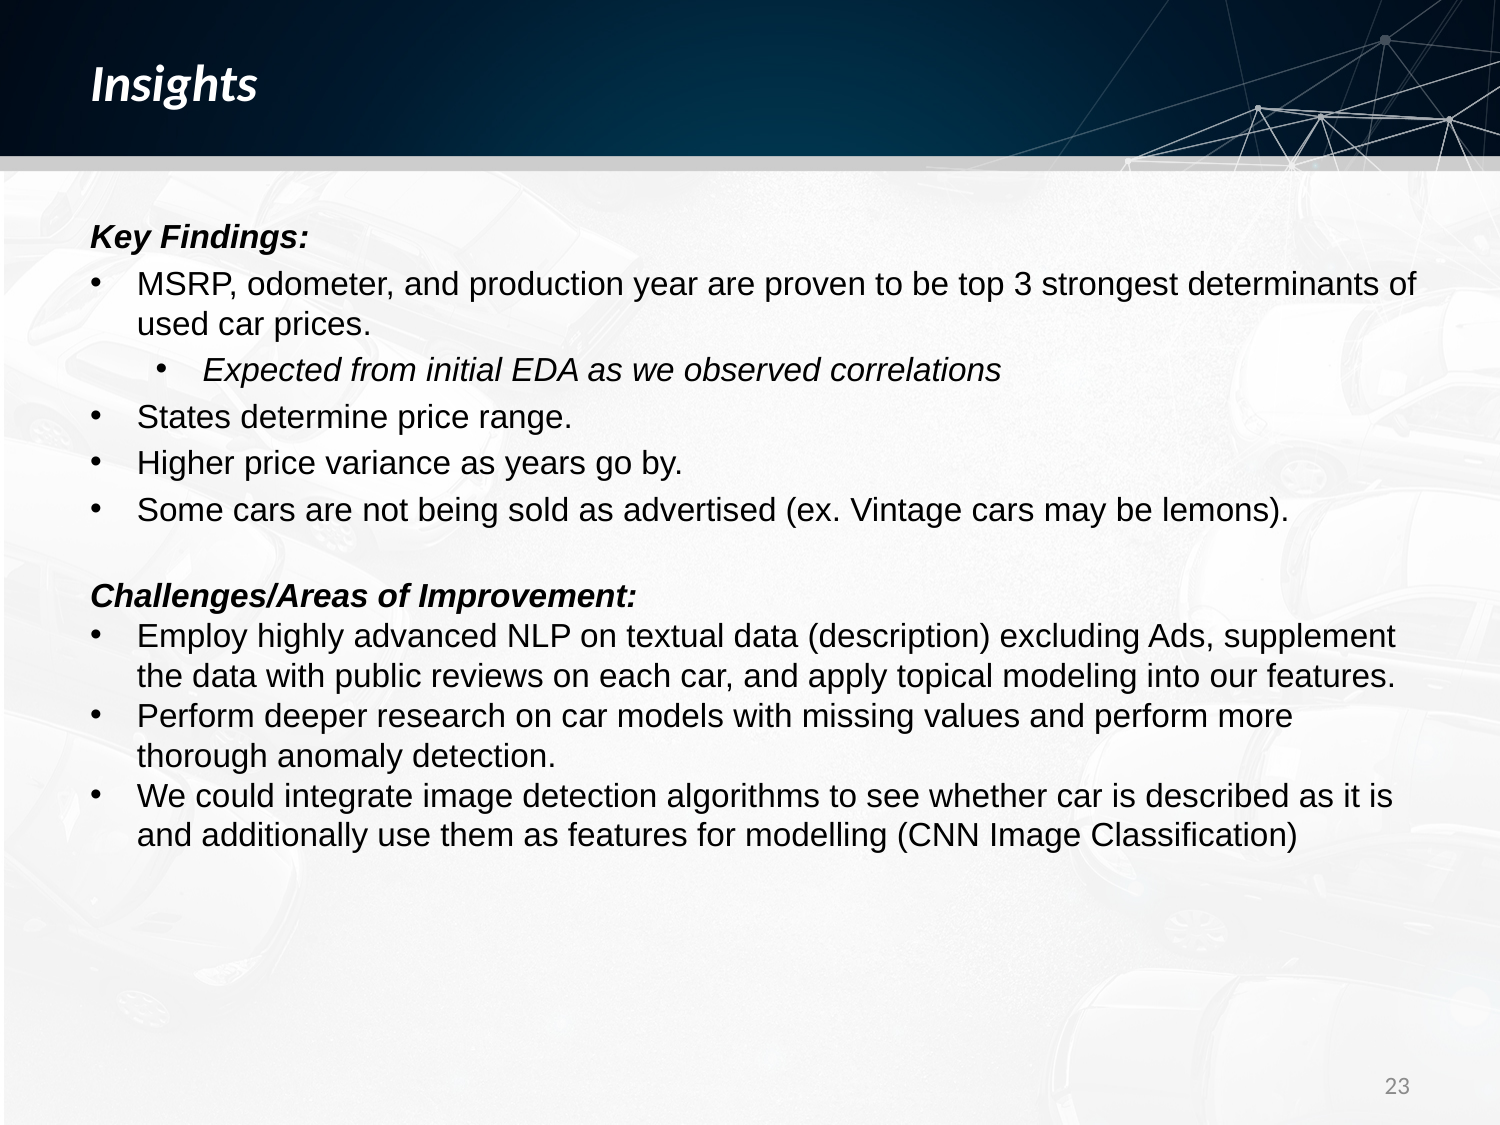

# Insights
Key Findings:
MSRP, odometer, and production year are proven to be top 3 strongest determinants of used car prices.
Expected from initial EDA as we observed correlations
States determine price range.
Higher price variance as years go by.
Some cars are not being sold as advertised (ex. Vintage cars may be lemons).

Challenges/Areas of Improvement:
Employ highly advanced NLP on textual data (description) excluding Ads, supplement
the data with public reviews on each car, and apply topical modeling into our features.
Perform deeper research on car models with missing values and perform more
thorough anomaly detection.
We could integrate image detection algorithms to see whether car is described as it is and additionally use them as features for modelling (CNN Image Classification)

23